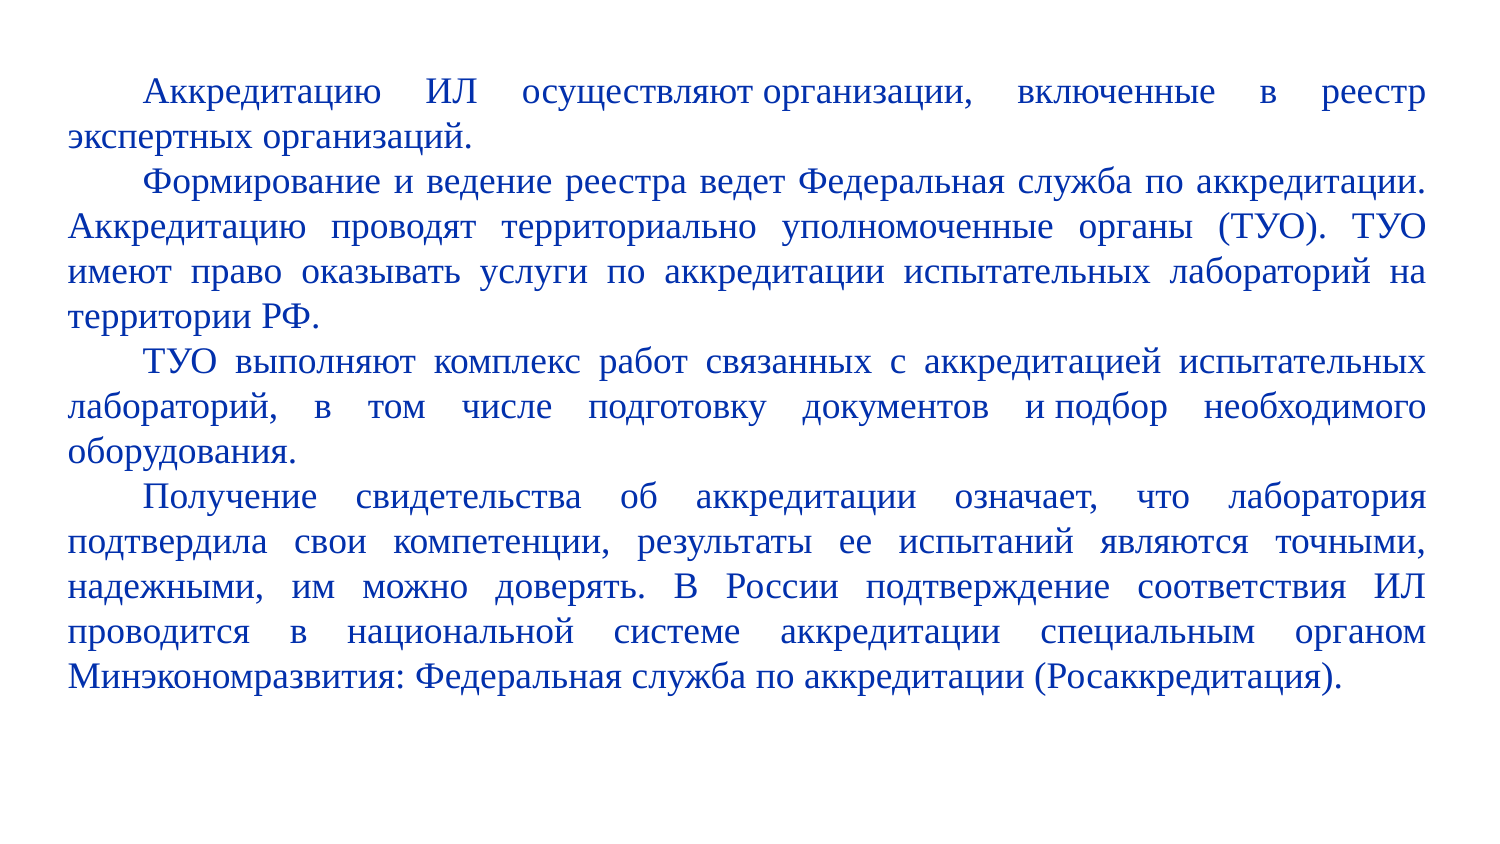

Аккредитацию ИЛ осуществляют организации, включенные в реестр экспертных организаций.
Формирование и ведение реестра ведет Федеральная служба по аккредитации. Аккредитацию проводят территориально уполномоченные органы (ТУО). ТУО имеют право оказывать услуги по аккредитации испытательных лабораторий на территории РФ.
ТУО выполняют комплекс работ связанных с аккредитацией испытательных лабораторий, в том числе подготовку документов и подбор необходимого оборудования.
Получение свидетельства об аккредитации означает, что лаборатория подтвердила свои компетенции, результаты ее испытаний являются точными, надежными, им можно доверять. В России подтверждение соответствия ИЛ проводится в национальной системе аккредитации специальным органом Минэкономразвития: Федеральная служба по аккредитации (Росаккредитация).